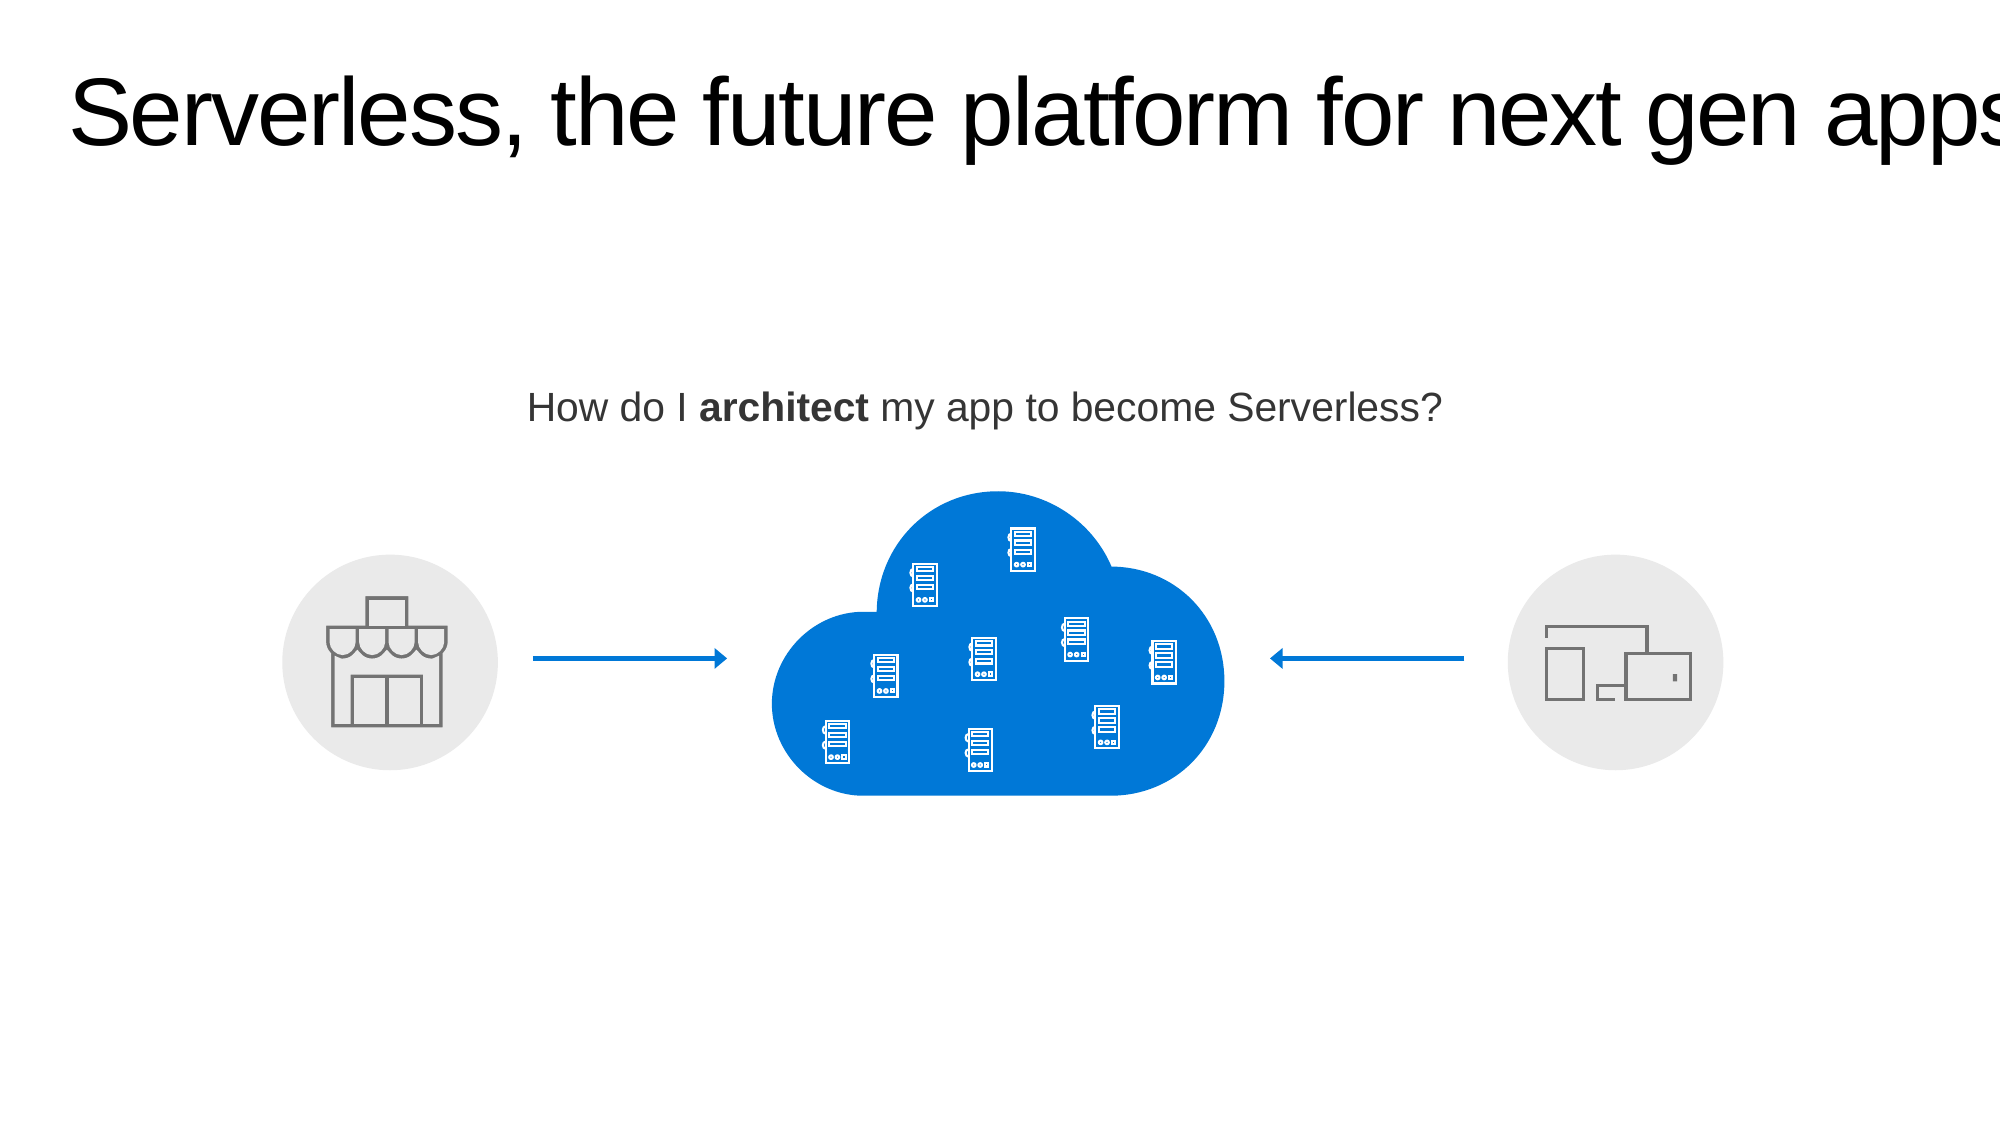

# Serverless, the future platform for next gen apps
How do I architect my app to become Serverless?